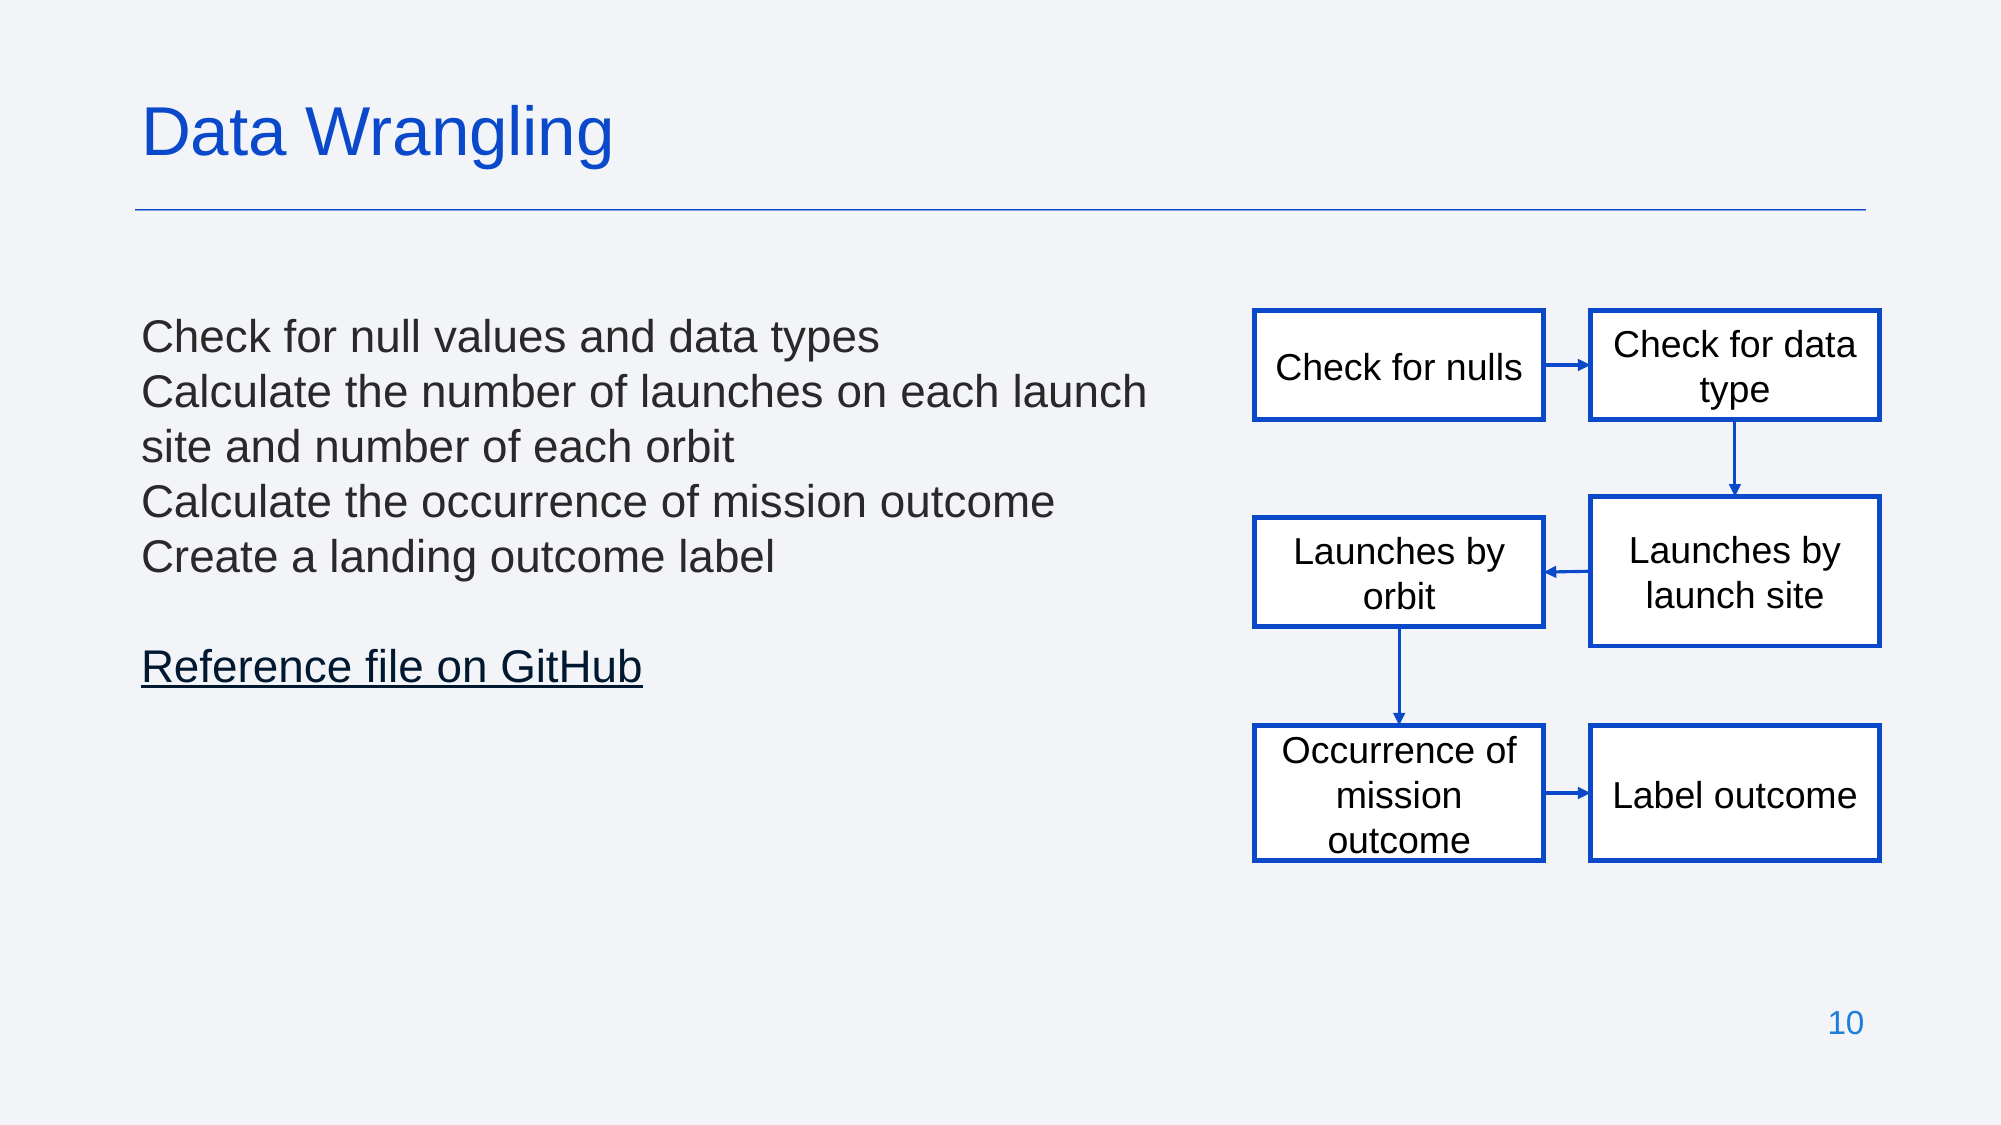

Data Wrangling
Check for null values and data types
Calculate the number of launches on each launch site and number of each orbit
Calculate the occurrence of mission outcome
Create a landing outcome label

Reference file on GitHub
Check for data type
Check for nulls
Launches by launch site
Launches by orbit
Occurrence of mission outcome
Label outcome
10